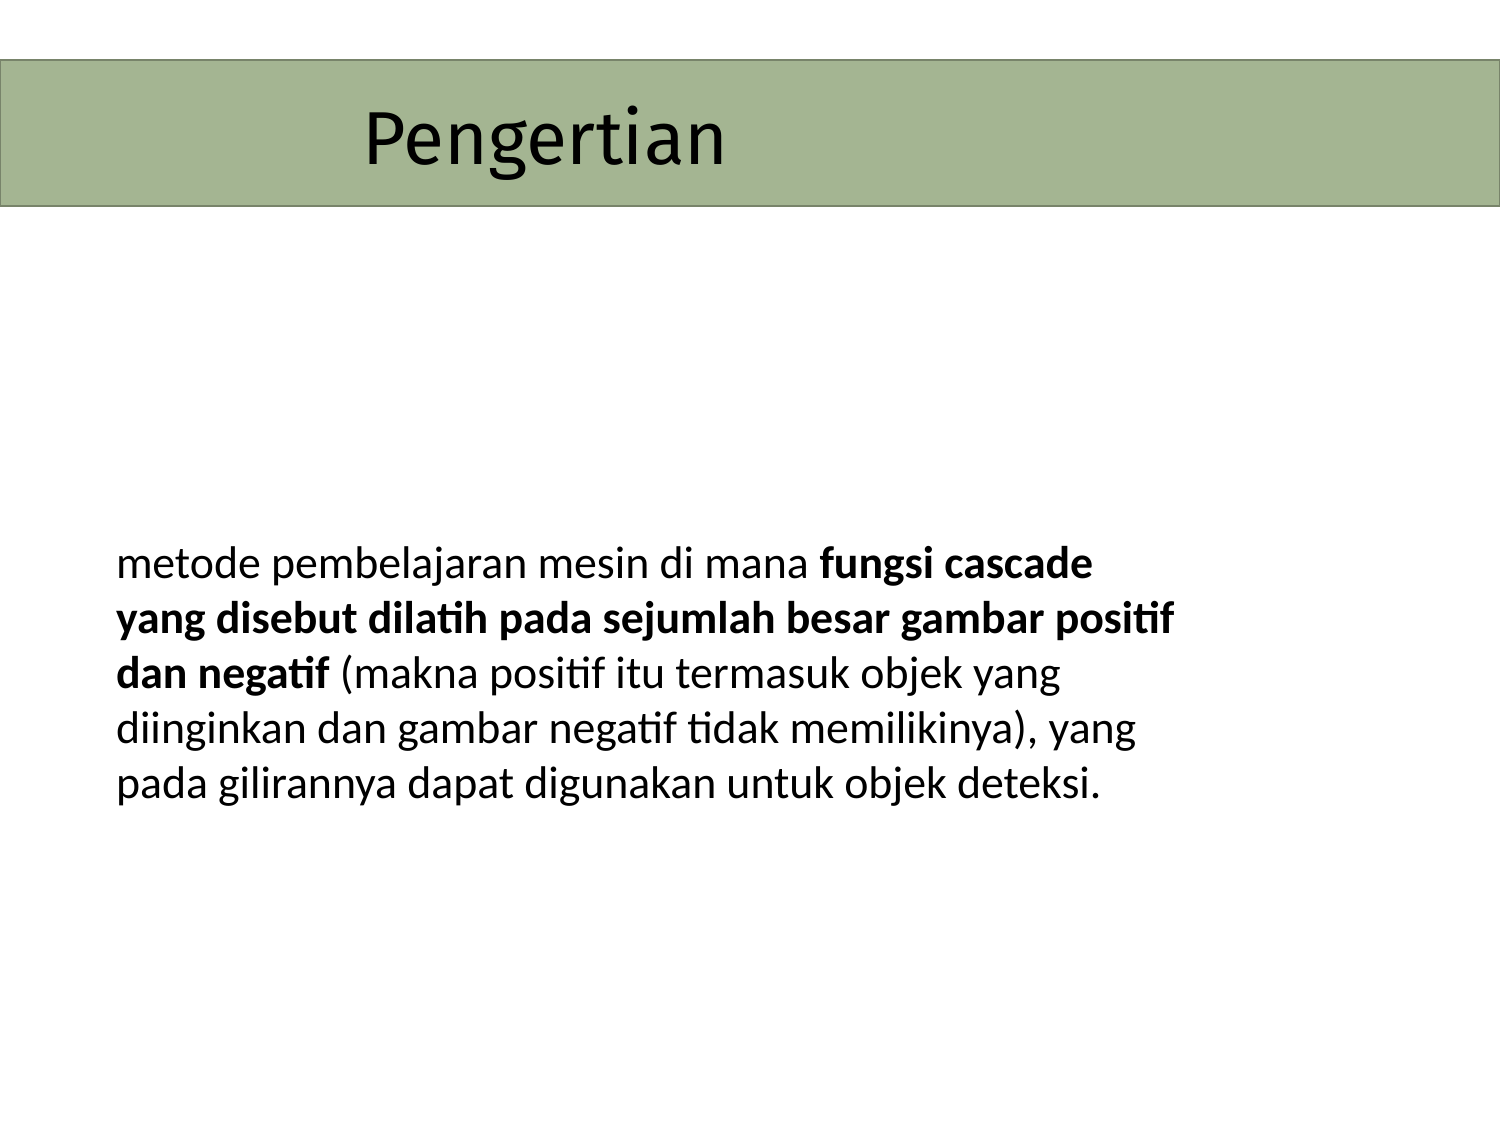

#
Pengertian
metode pembelajaran mesin di mana fungsi cascade yang disebut dilatih pada sejumlah besar gambar positif dan negatif (makna positif itu termasuk objek yang diinginkan dan gambar negatif tidak memilikinya), yang pada gilirannya dapat digunakan untuk objek deteksi.